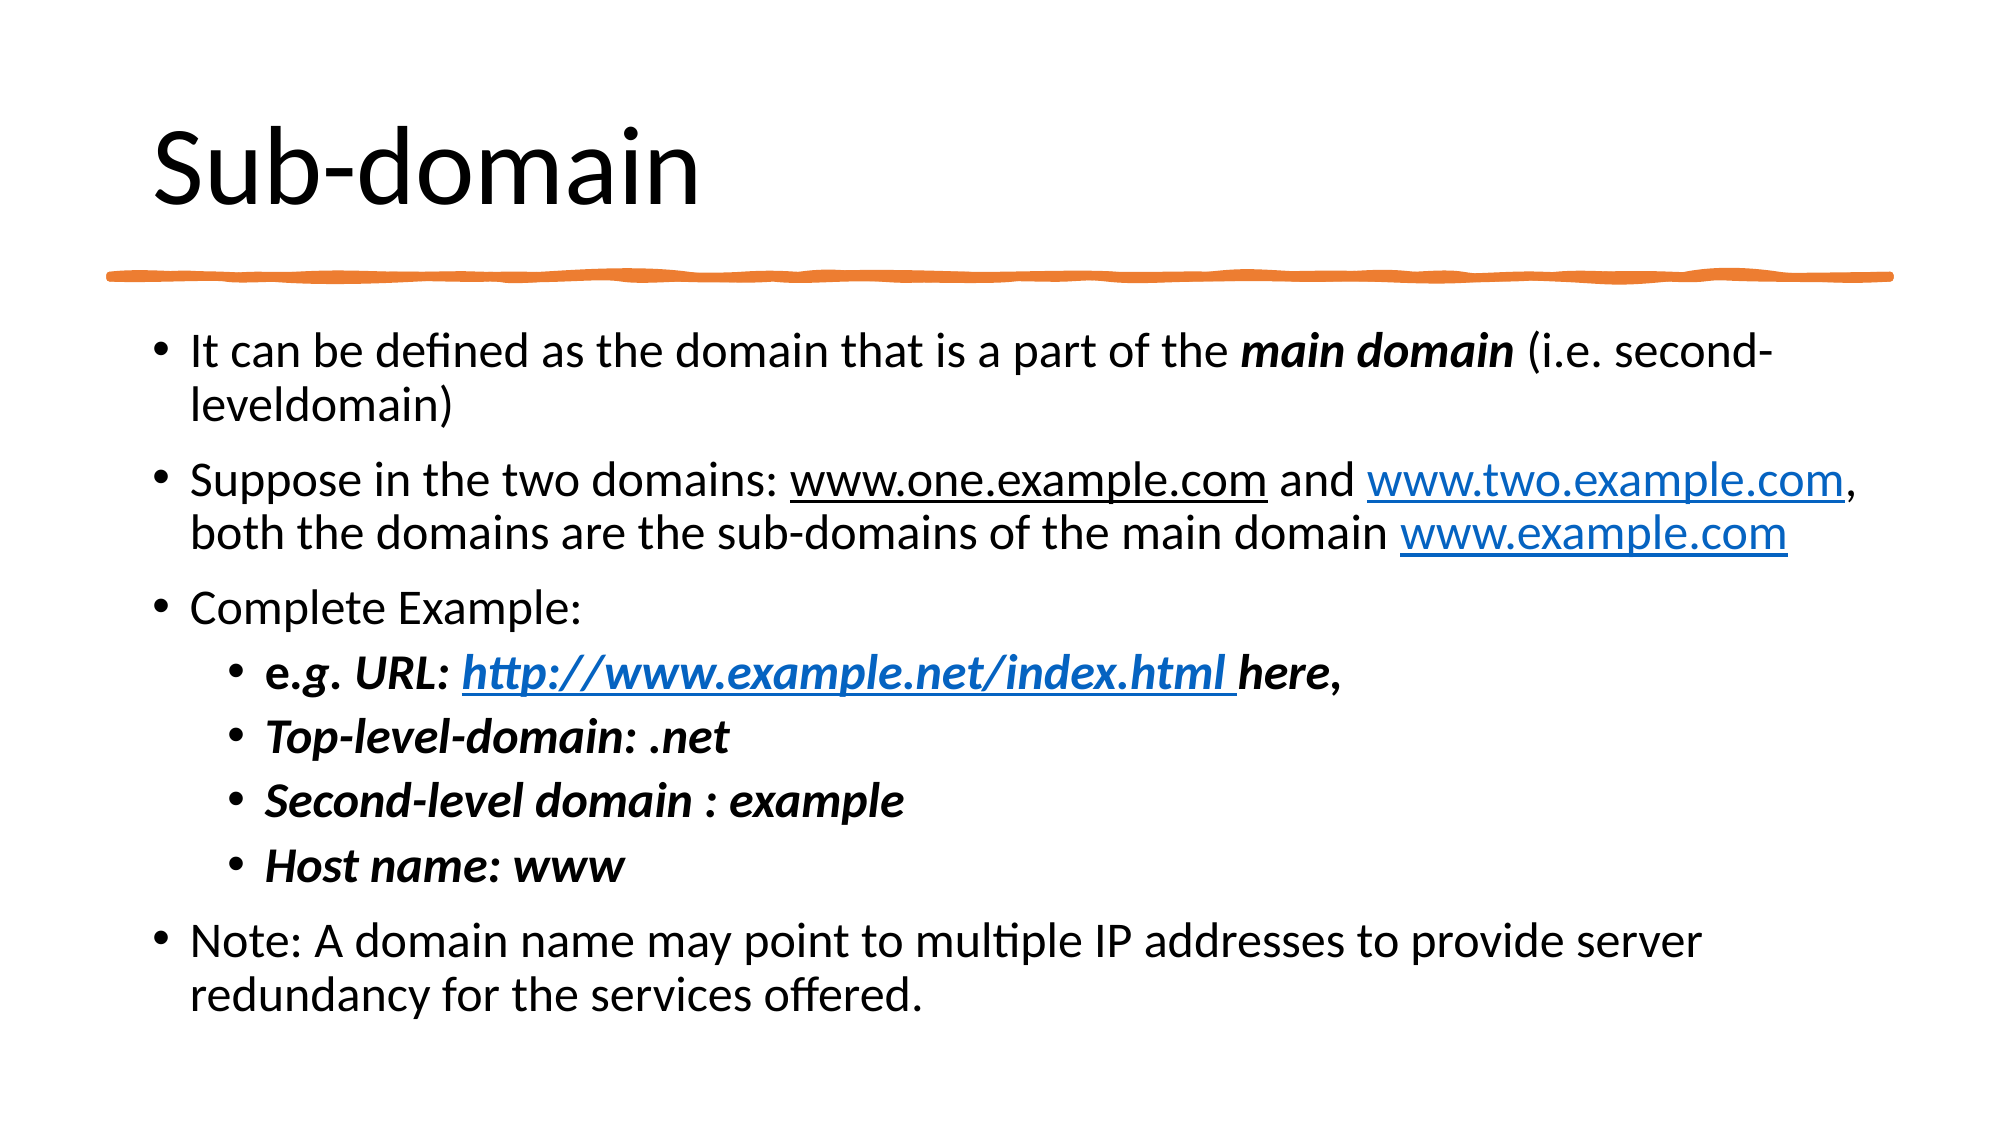

# Sub-domain

It can be defined as the domain that is a part of the main domain (i.e. second-leveldomain)
Suppose in the two domains: www.one.example.com and www.two.example.com, both the domains are the sub-domains of the main domain www.example.com
Complete Example:
e.g. URL: http://www.example.net/index.html here,
Top-level-domain: .net
Second-level domain : example
Host name: www
Note: A domain name may point to multiple IP addresses to provide server redundancy for the services offered.